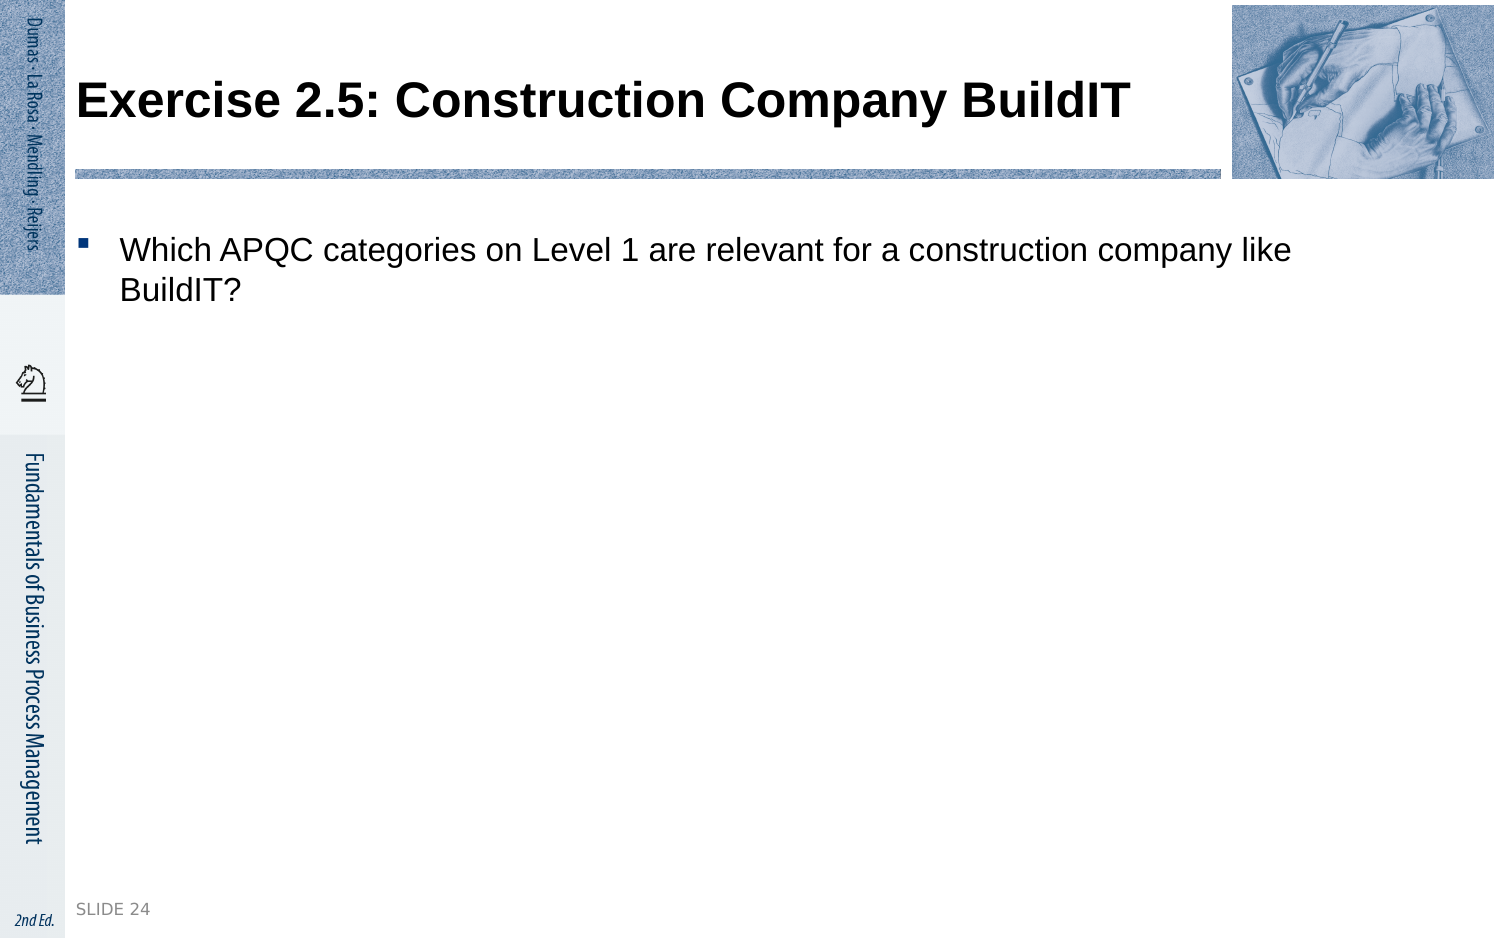

# Exercise 2.5: Construction Company BuildIT
Which APQC categories on Level 1 are relevant for a construction company like BuildIT?
Slide 24